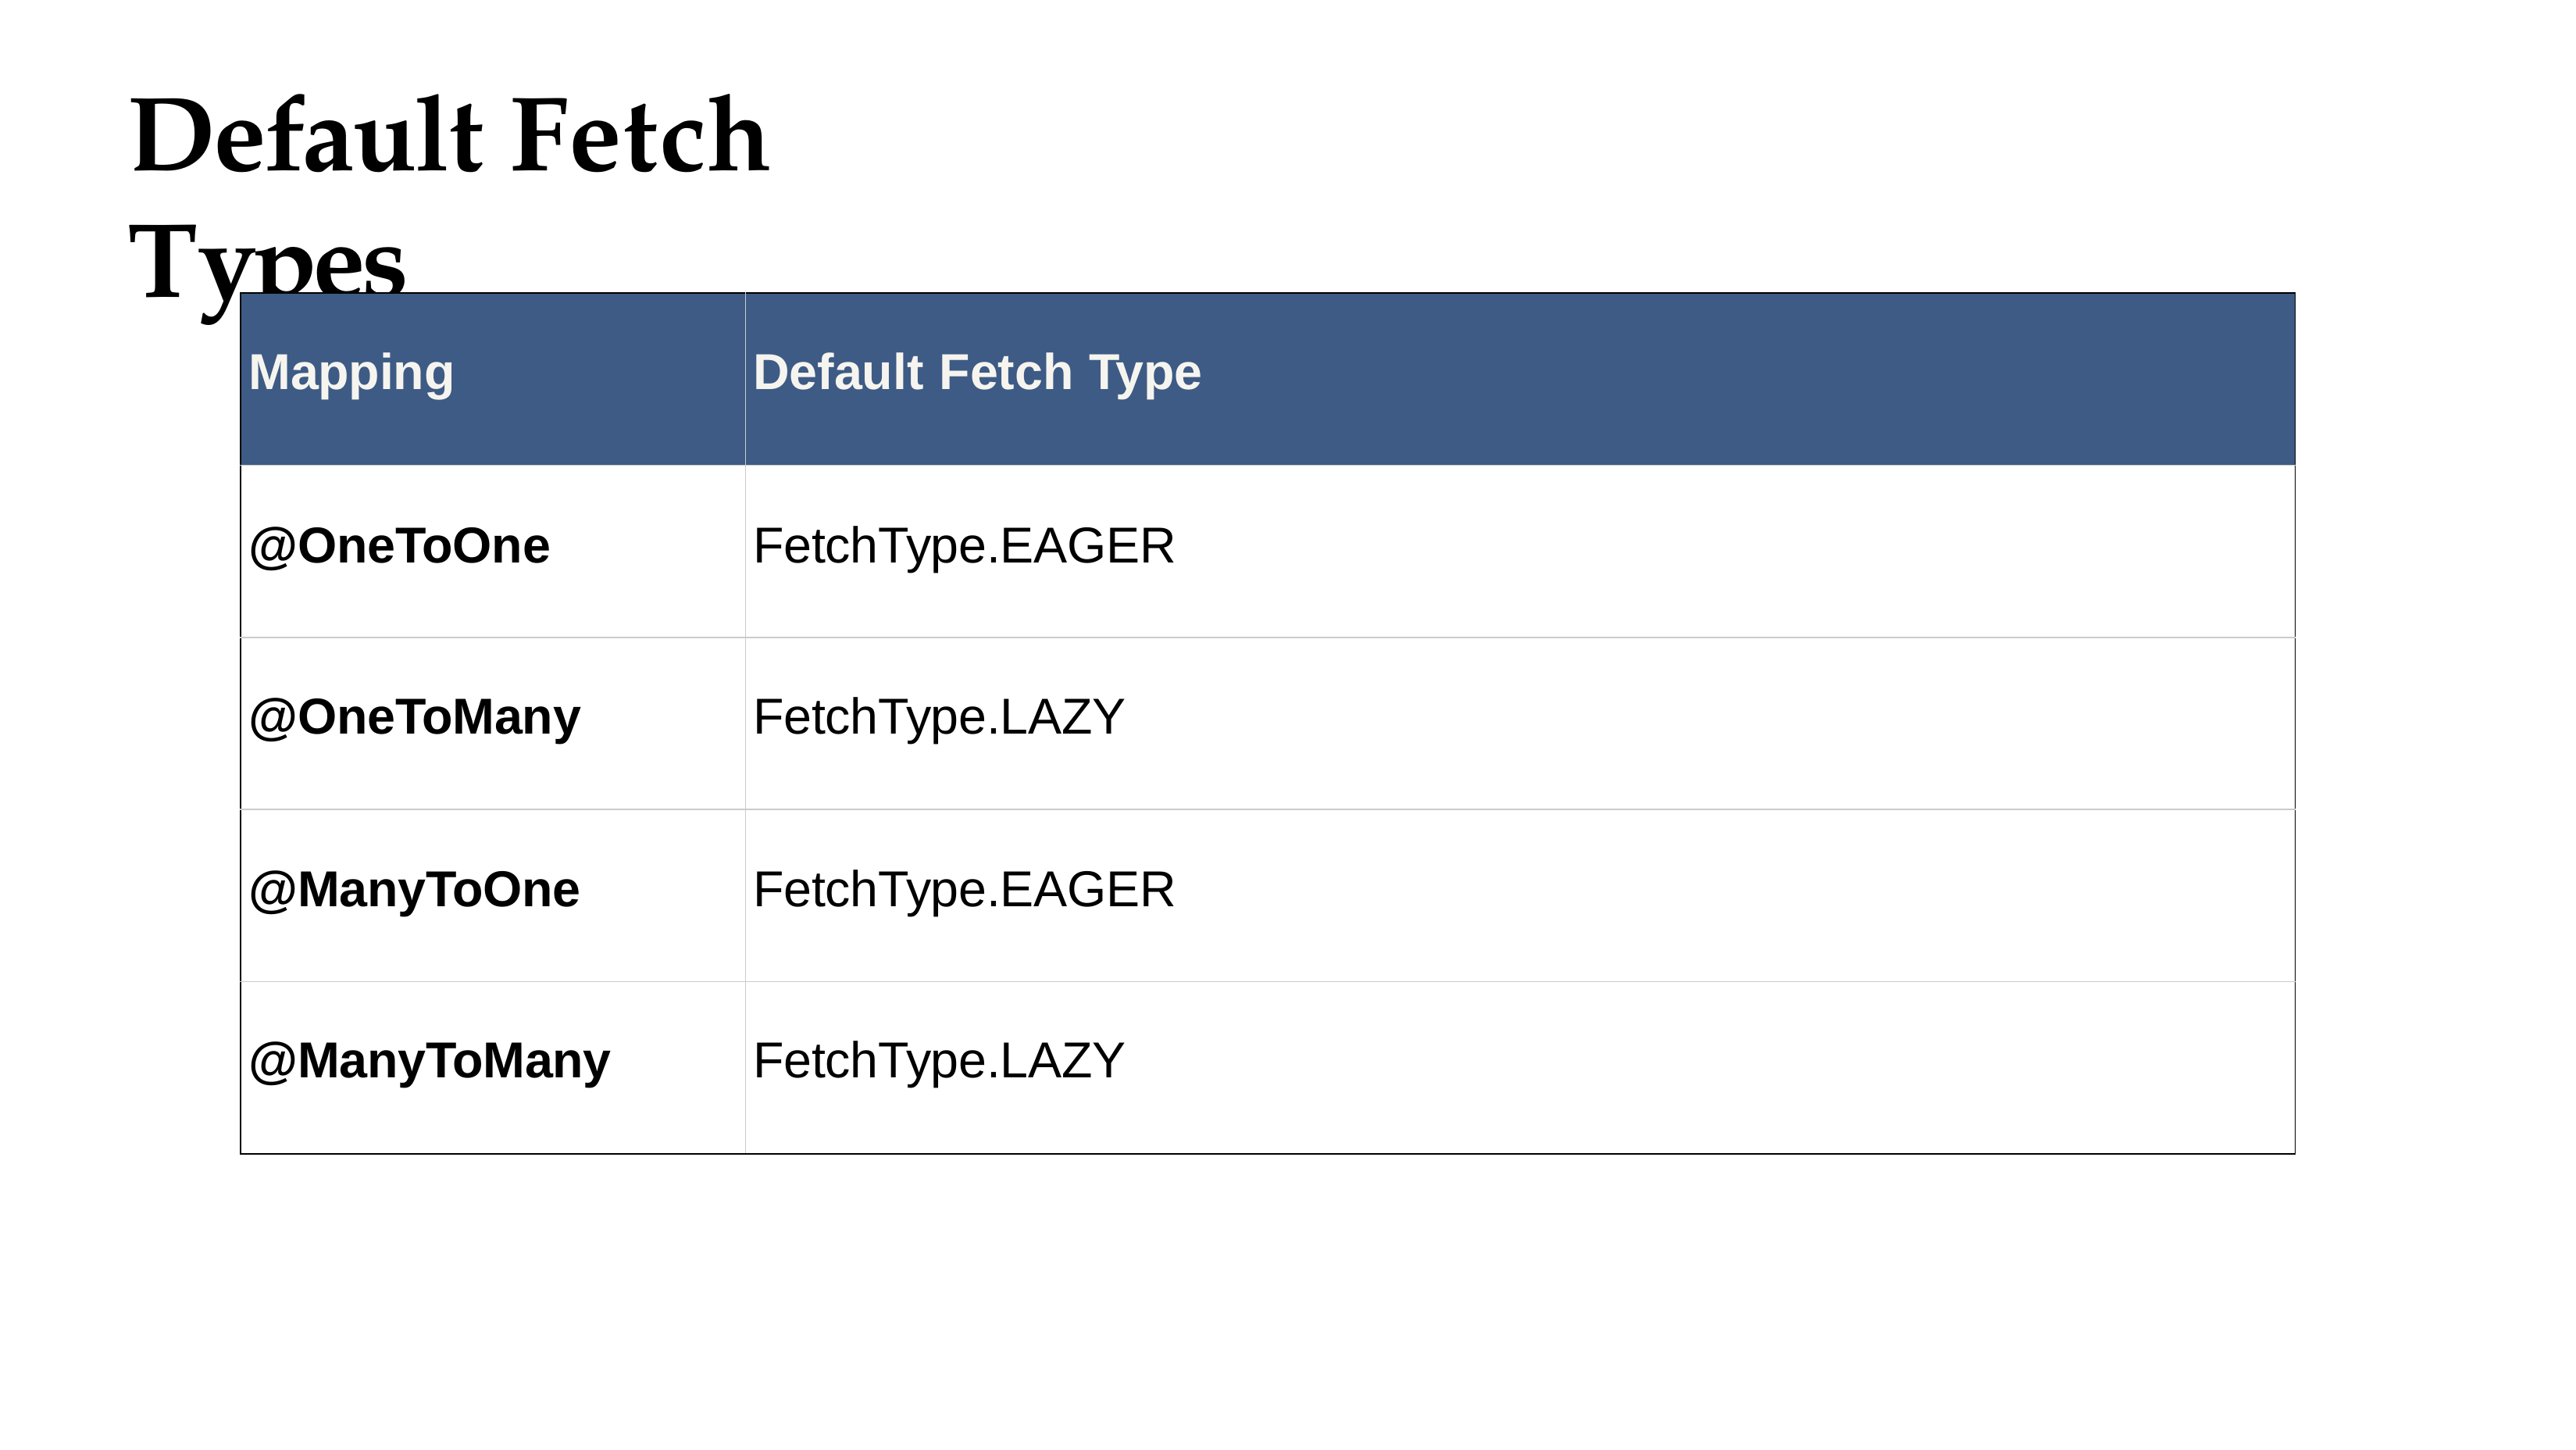

# Default Fetch Types
| Mapping | Default Fetch Type |
| --- | --- |
| @OneToOne | FetchType.EAGER |
| @OneToMany | FetchType.LAZY |
| @ManyToOne | FetchType.EAGER |
| @ManyToMany | FetchType.LAZY |